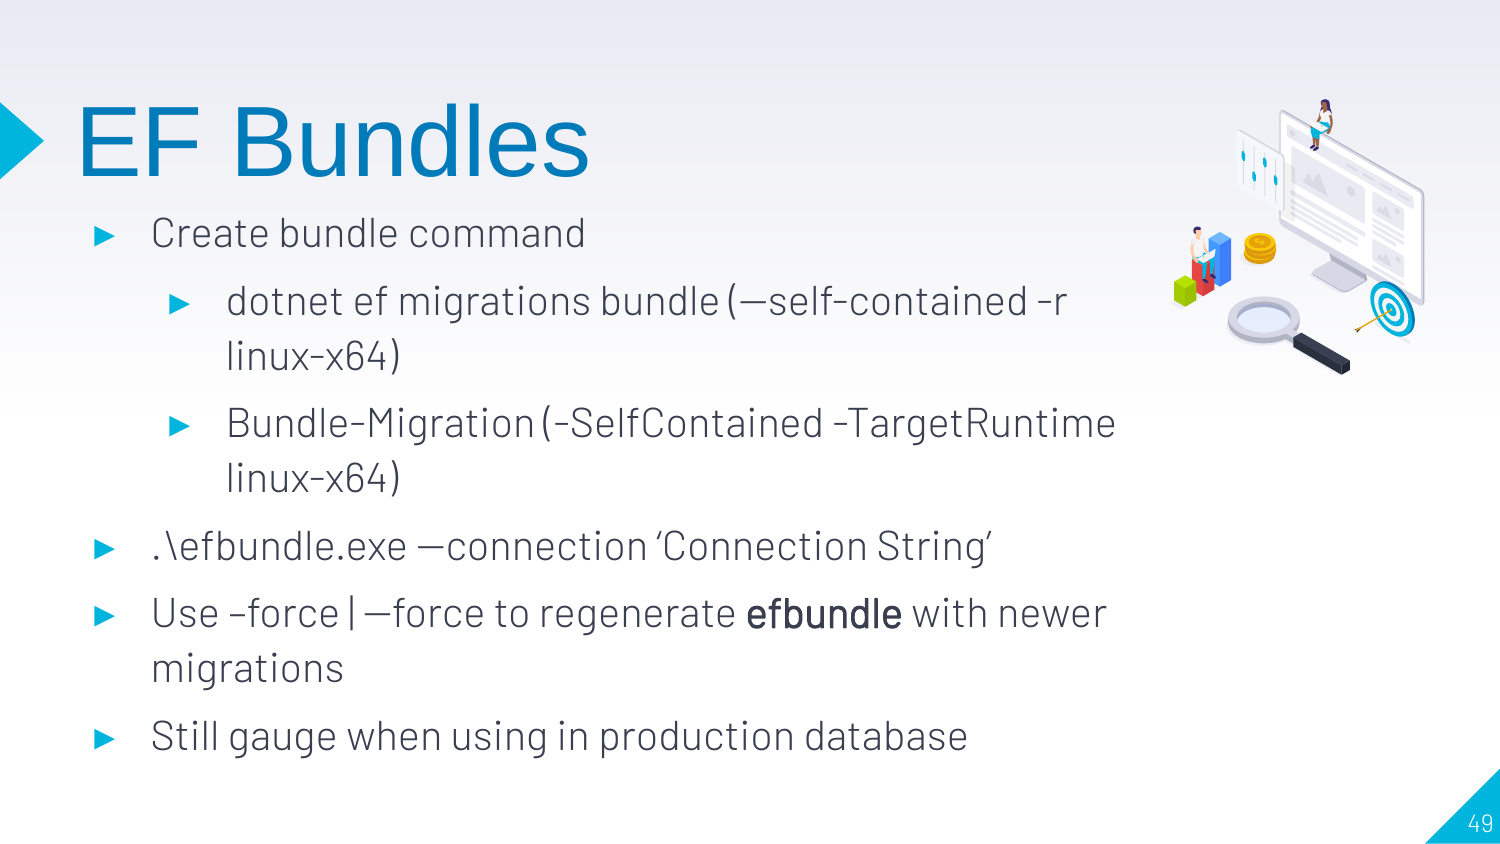

# EF Bundles

Create bundle command
dotnet ef migrations bundle (--self-contained -r linux-x64)
Bundle-Migration (-SelfContained -TargetRuntime linux-x64)
.\efbundle.exe --connection ‘Connection String’
Use –force | --force to regenerate efbundle with newer migrations
Still gauge when using in production database
49